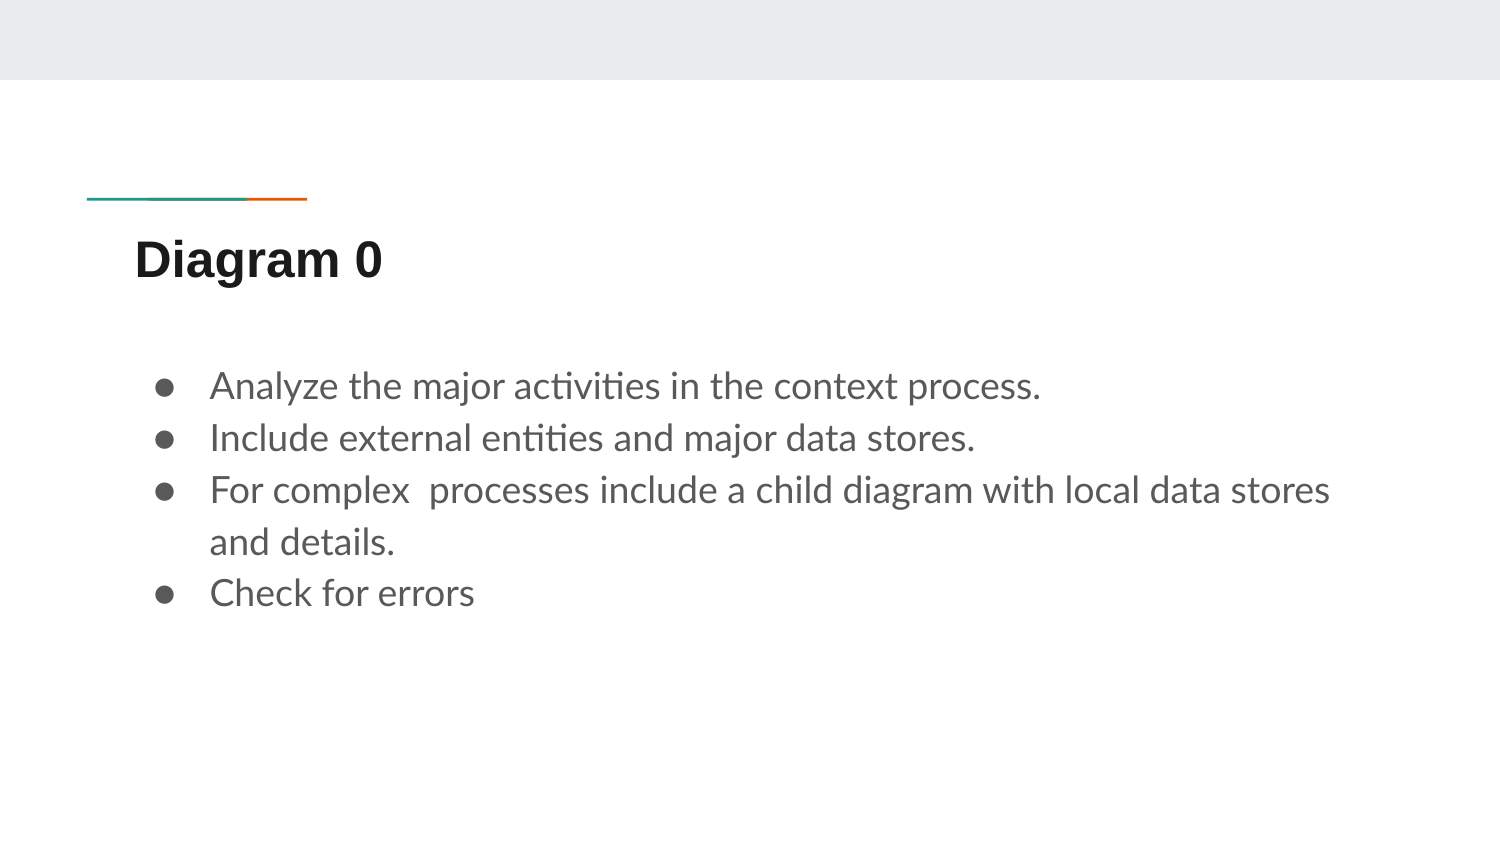

# Diagram 0
Analyze the major activities in the context process.
Include external entities and major data stores.
For complex  processes include a child diagram with local data stores and details.
Check for errors